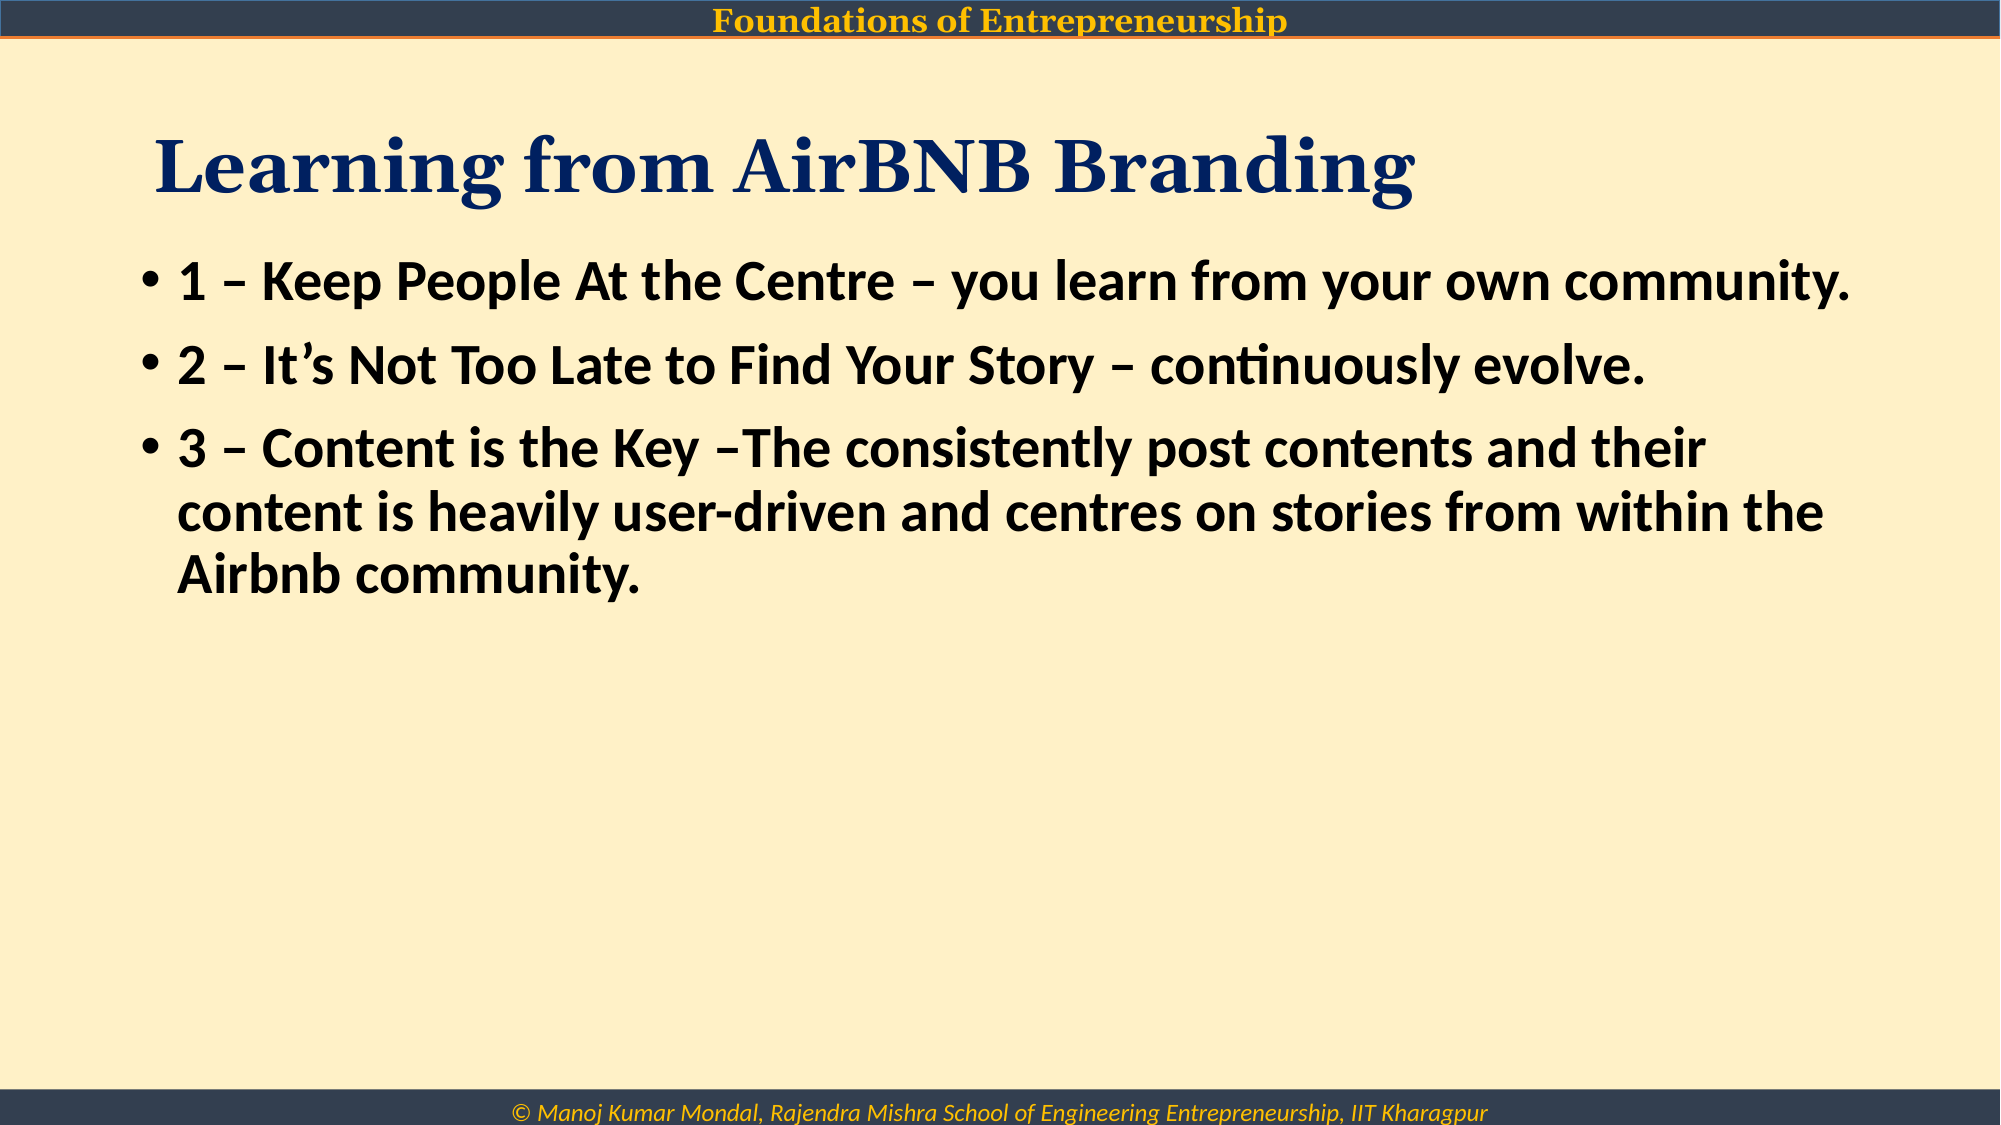

# Learning from AirBNB Branding
1 – Keep People At the Centre – you learn from your own community.
2 – It’s Not Too Late to Find Your Story – continuously evolve.
3 – Content is the Key –The consistently post contents and their content is heavily user-driven and centres on stories from within the Airbnb community.